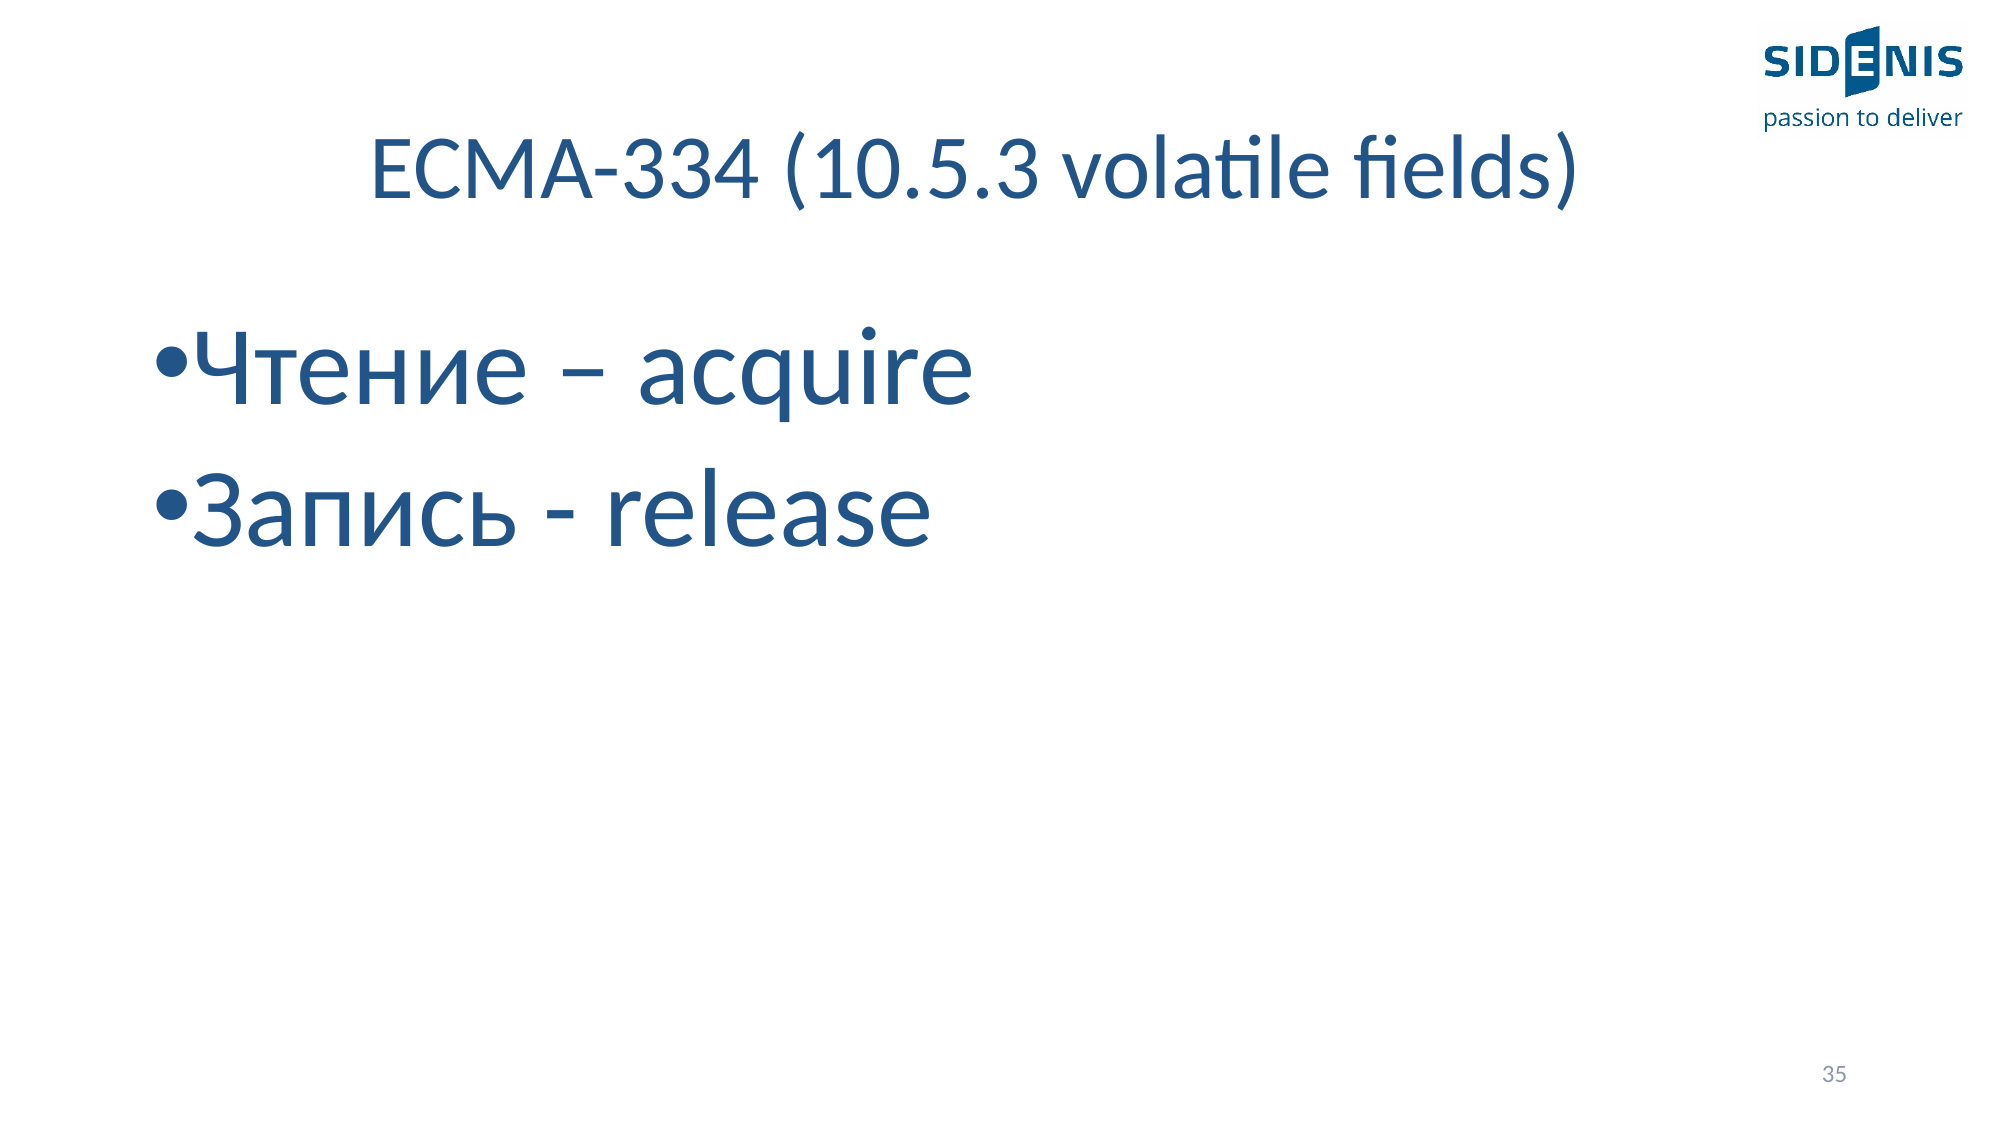

# ECMA-334 (10.5.3 volatile fields)
Чтение – acquire
Запись - release
35